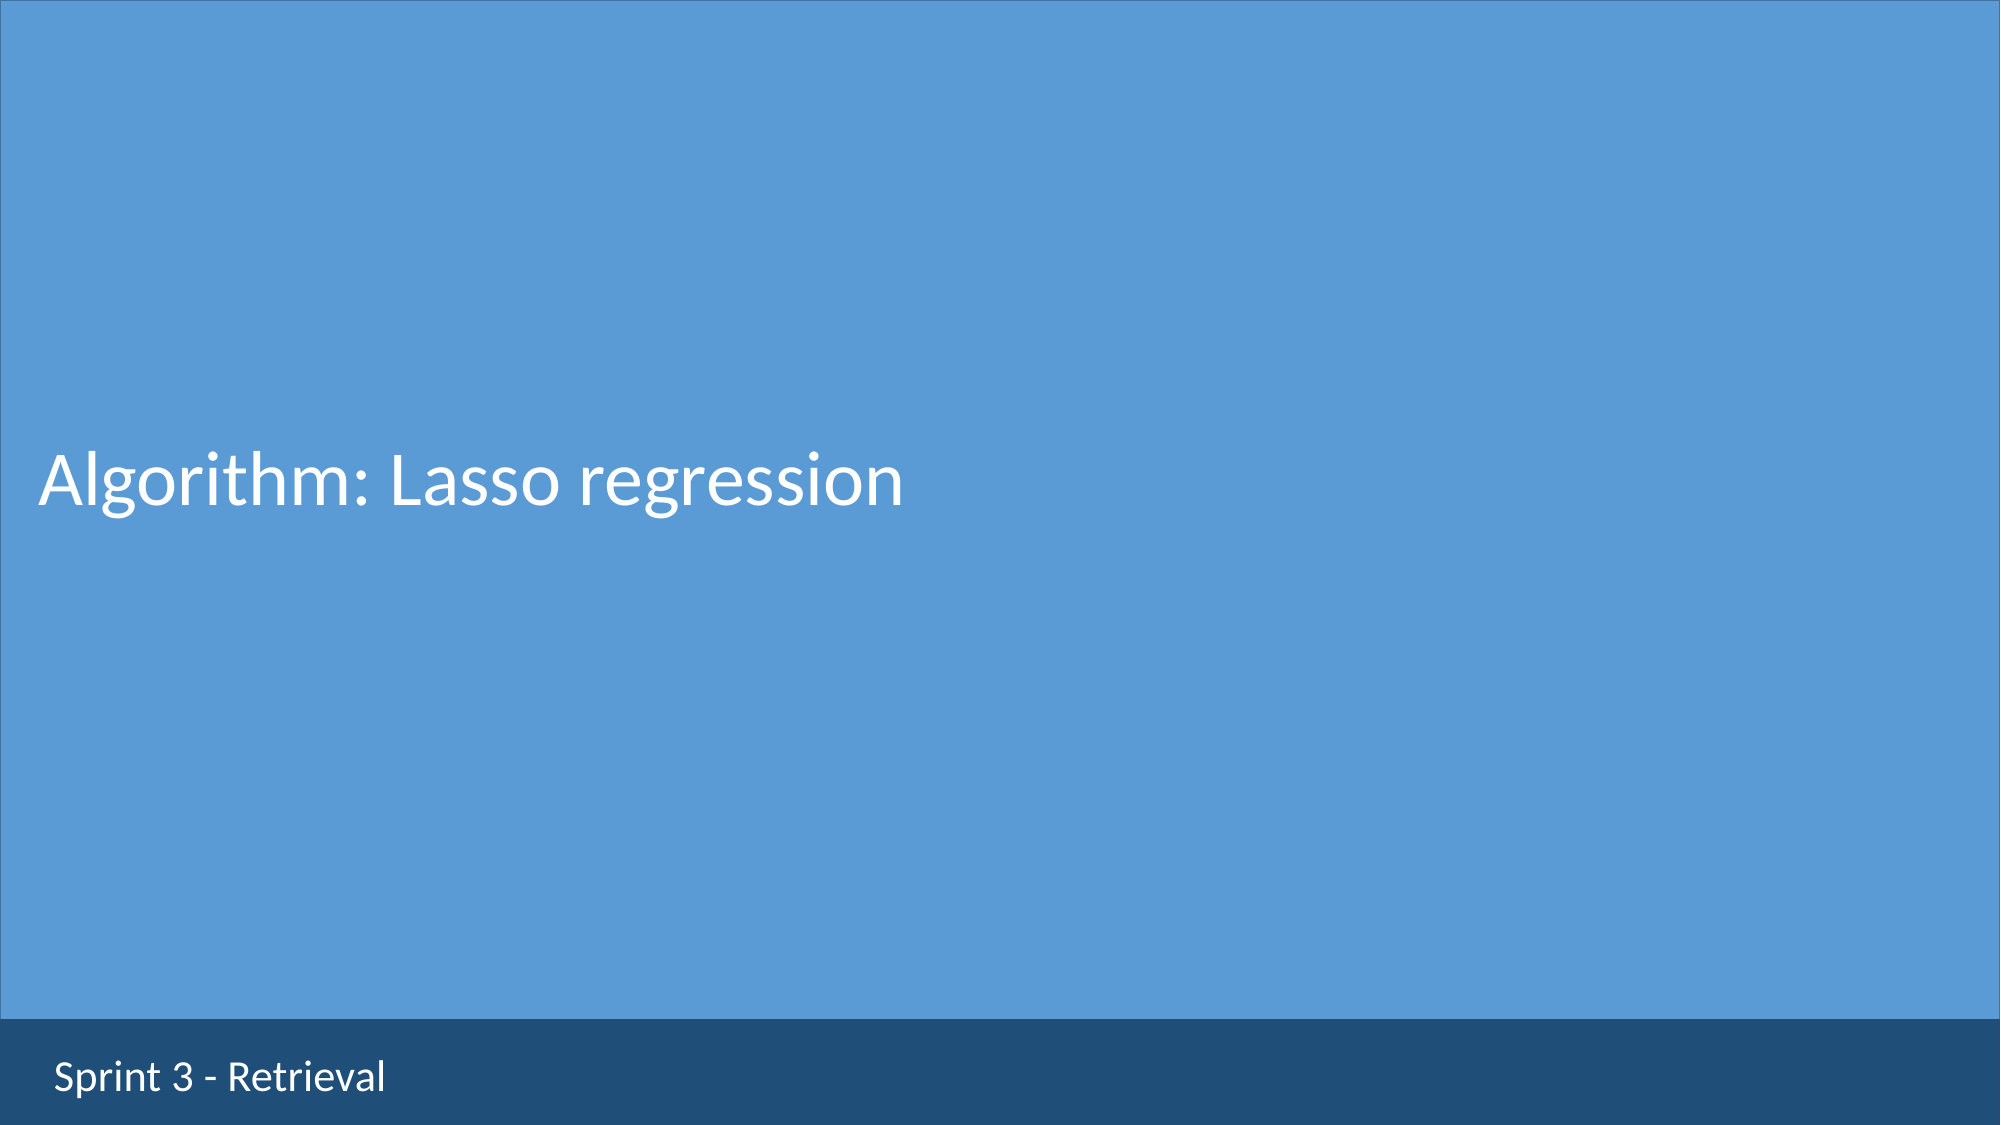

Algorithm: Lasso regression

Sprint 3 - Retrieval